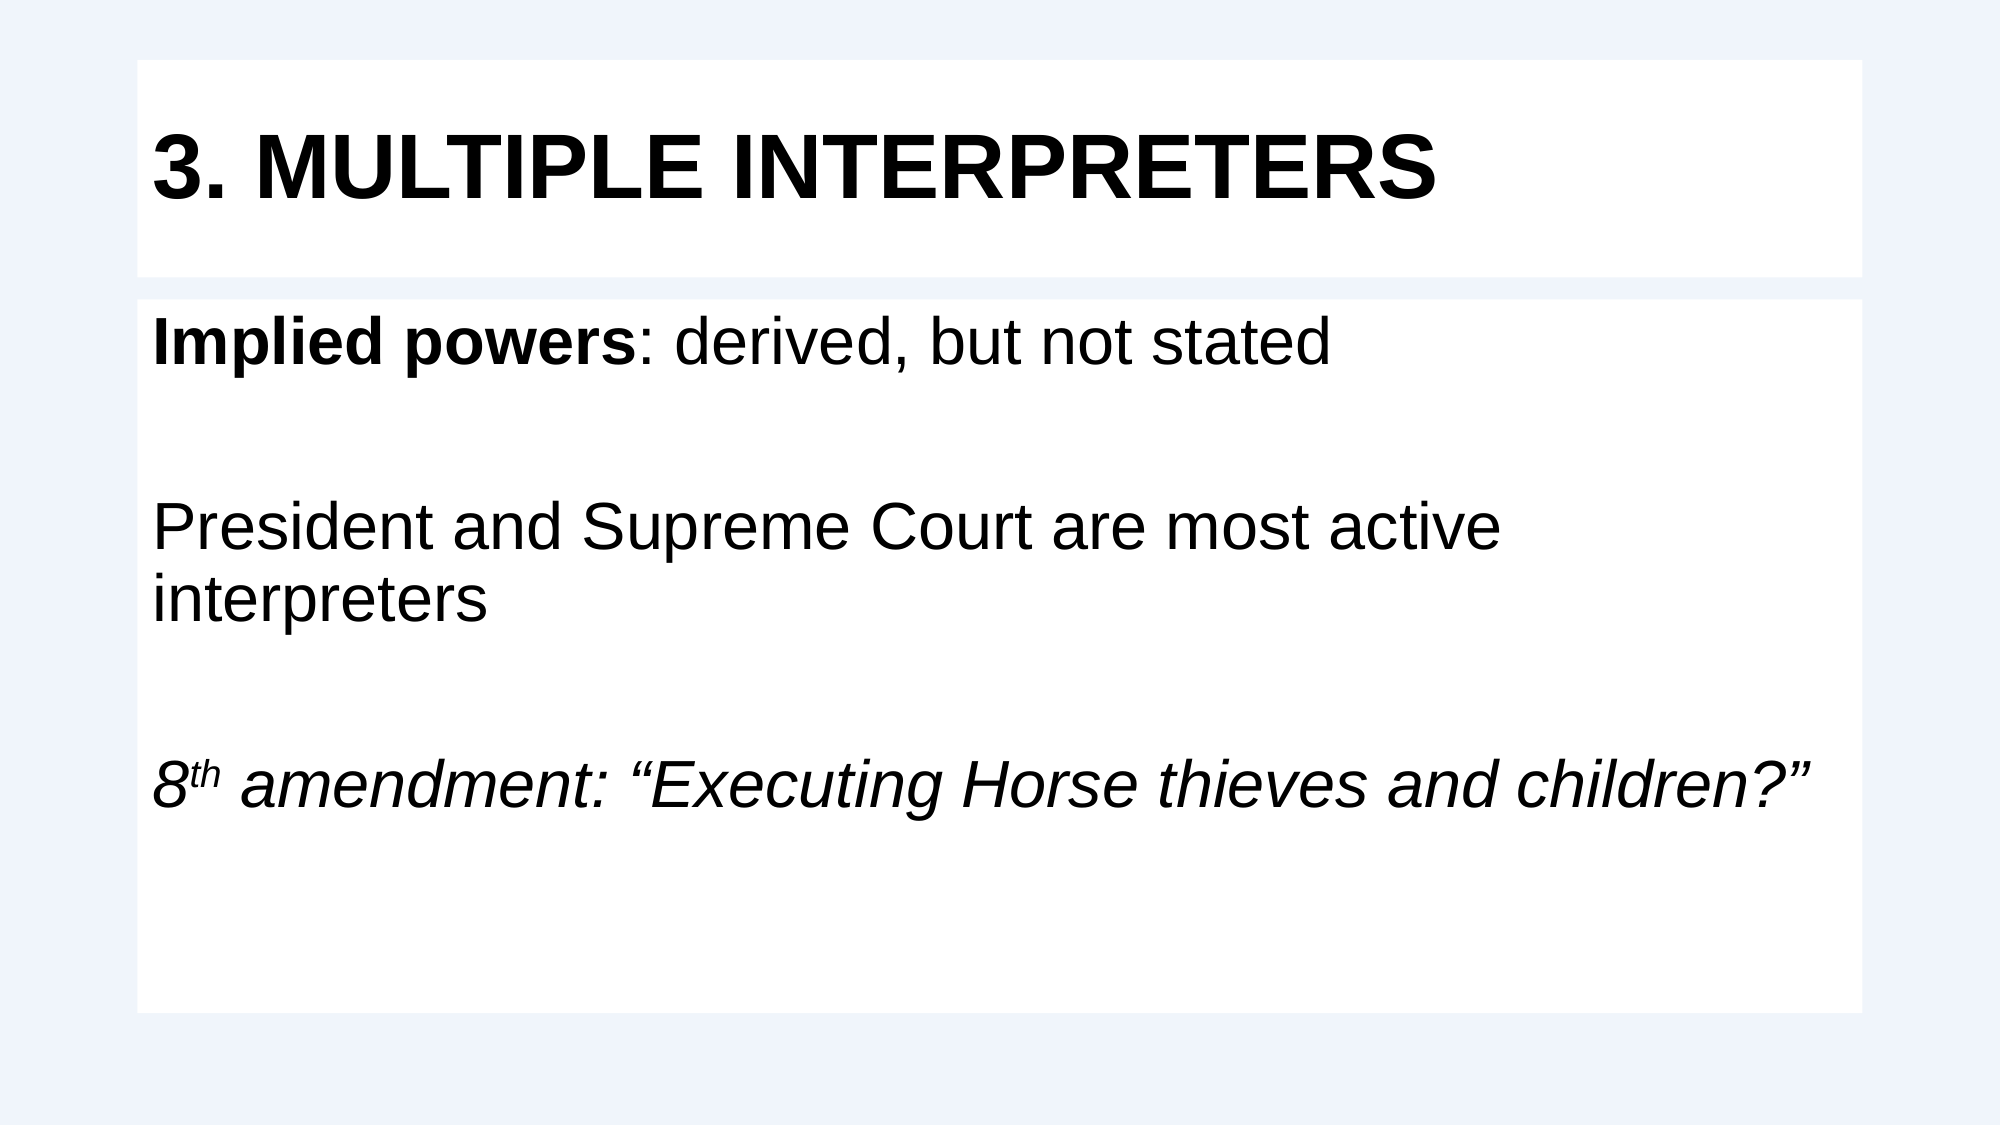

# 3. Multiple interpreters
Implied powers: derived, but not stated

President and Supreme Court are most active interpreters

8th amendment: “Executing Horse thieves and children?”